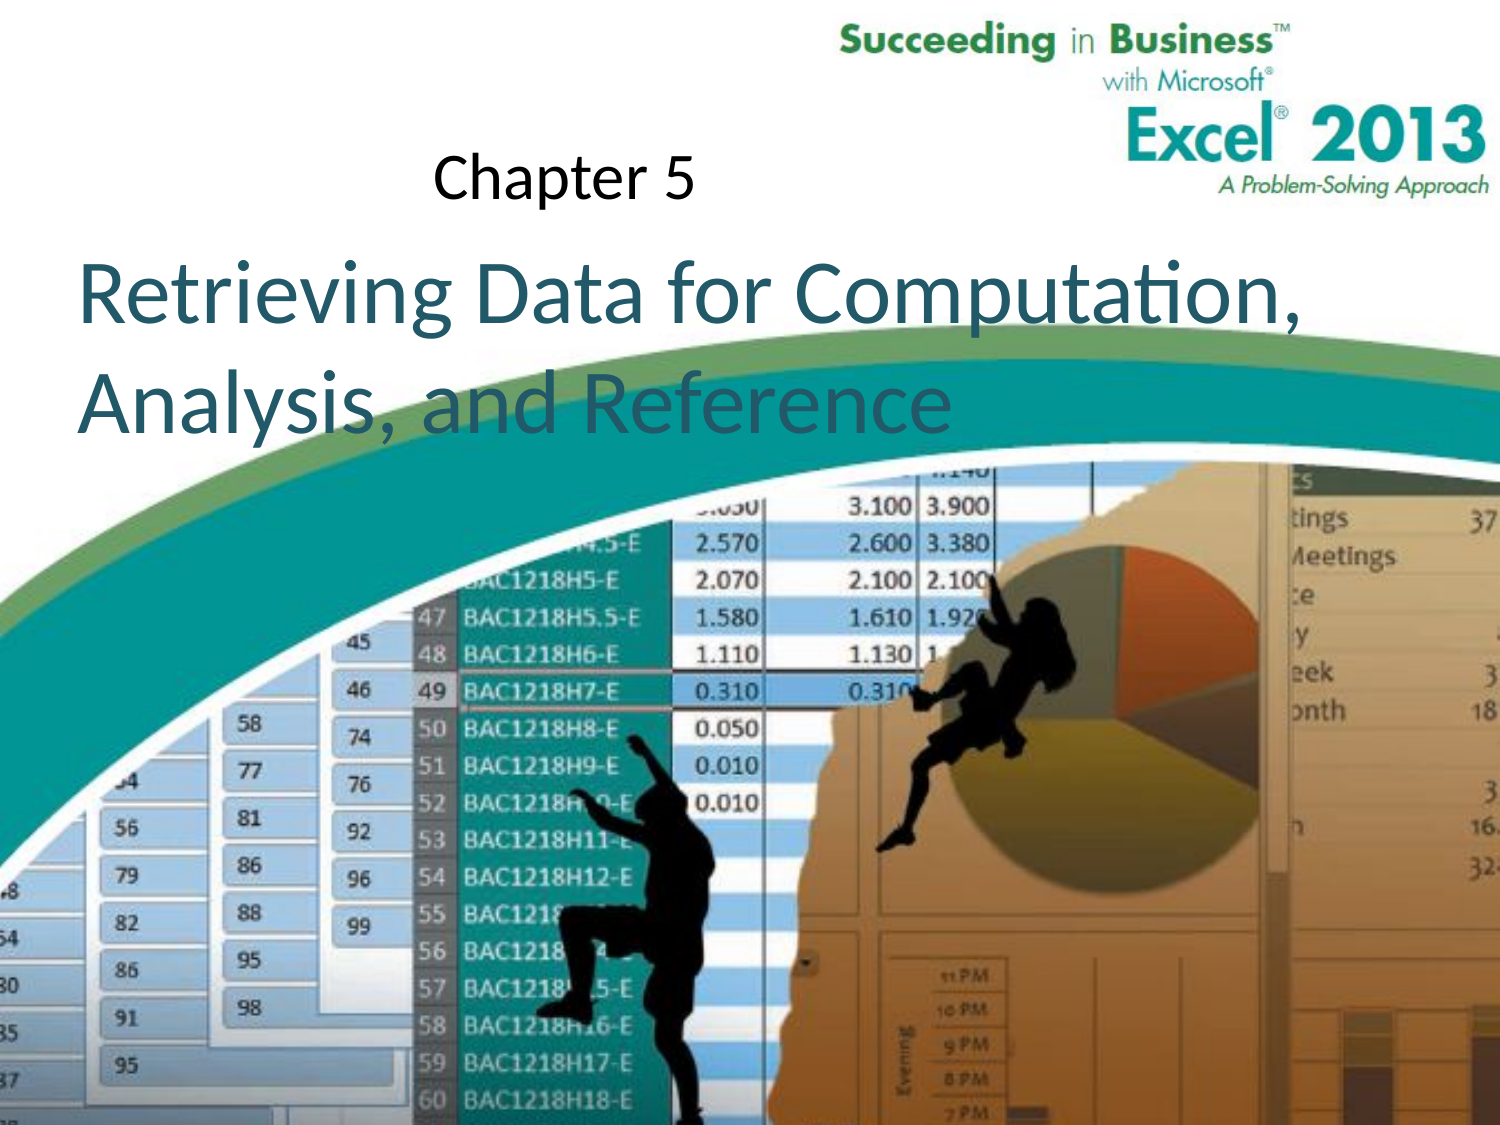

Chapter 5
# Retrieving Data for Computation, Analysis, and Reference